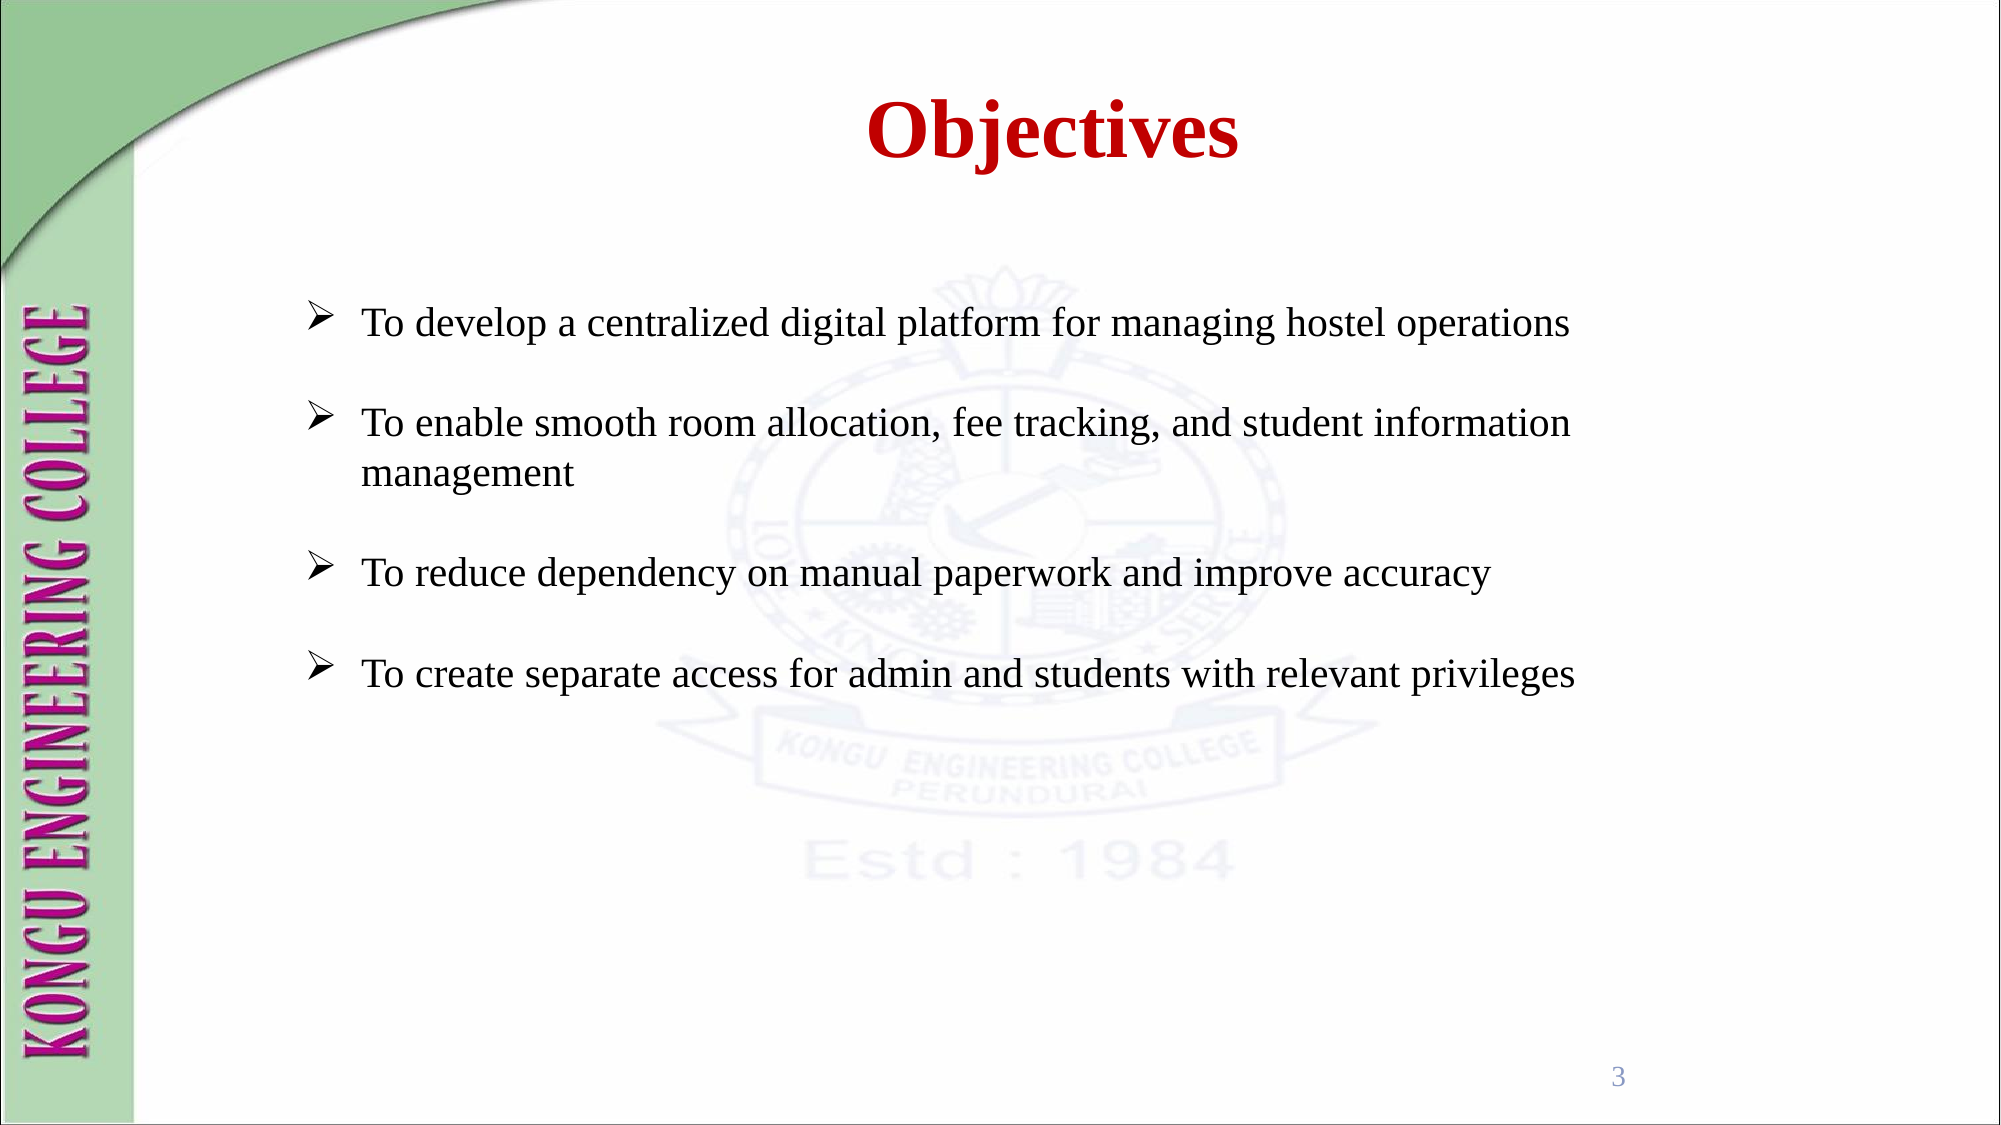

Objectives

To develop a centralized digital platform for managing hostel operations

To enable smooth room allocation, fee tracking, and student information management

To reduce dependency on manual paperwork and improve accuracy

To create separate access for admin and students with relevant privileges

3